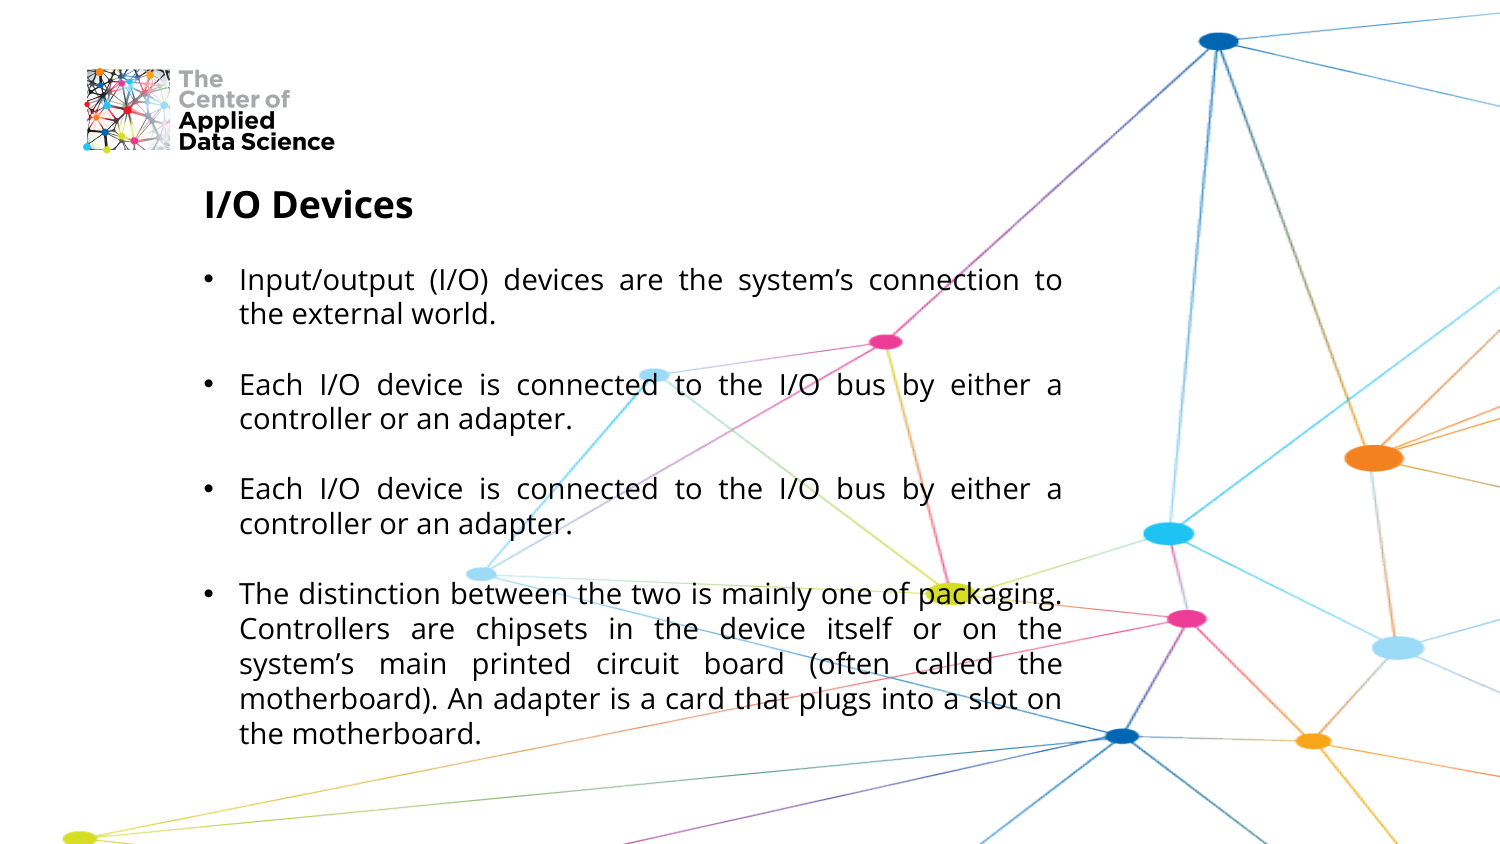

I/O Devices
Input/output (I/O) devices are the system’s connection to the external world.

Each I/O device is connected to the I/O bus by either a controller or an adapter.

Each I/O device is connected to the I/O bus by either a controller or an adapter.

The distinction between the two is mainly one of packaging. Controllers are chipsets in the device itself or on the system’s main printed circuit board (often called the motherboard). An adapter is a card that plugs into a slot on the motherboard.